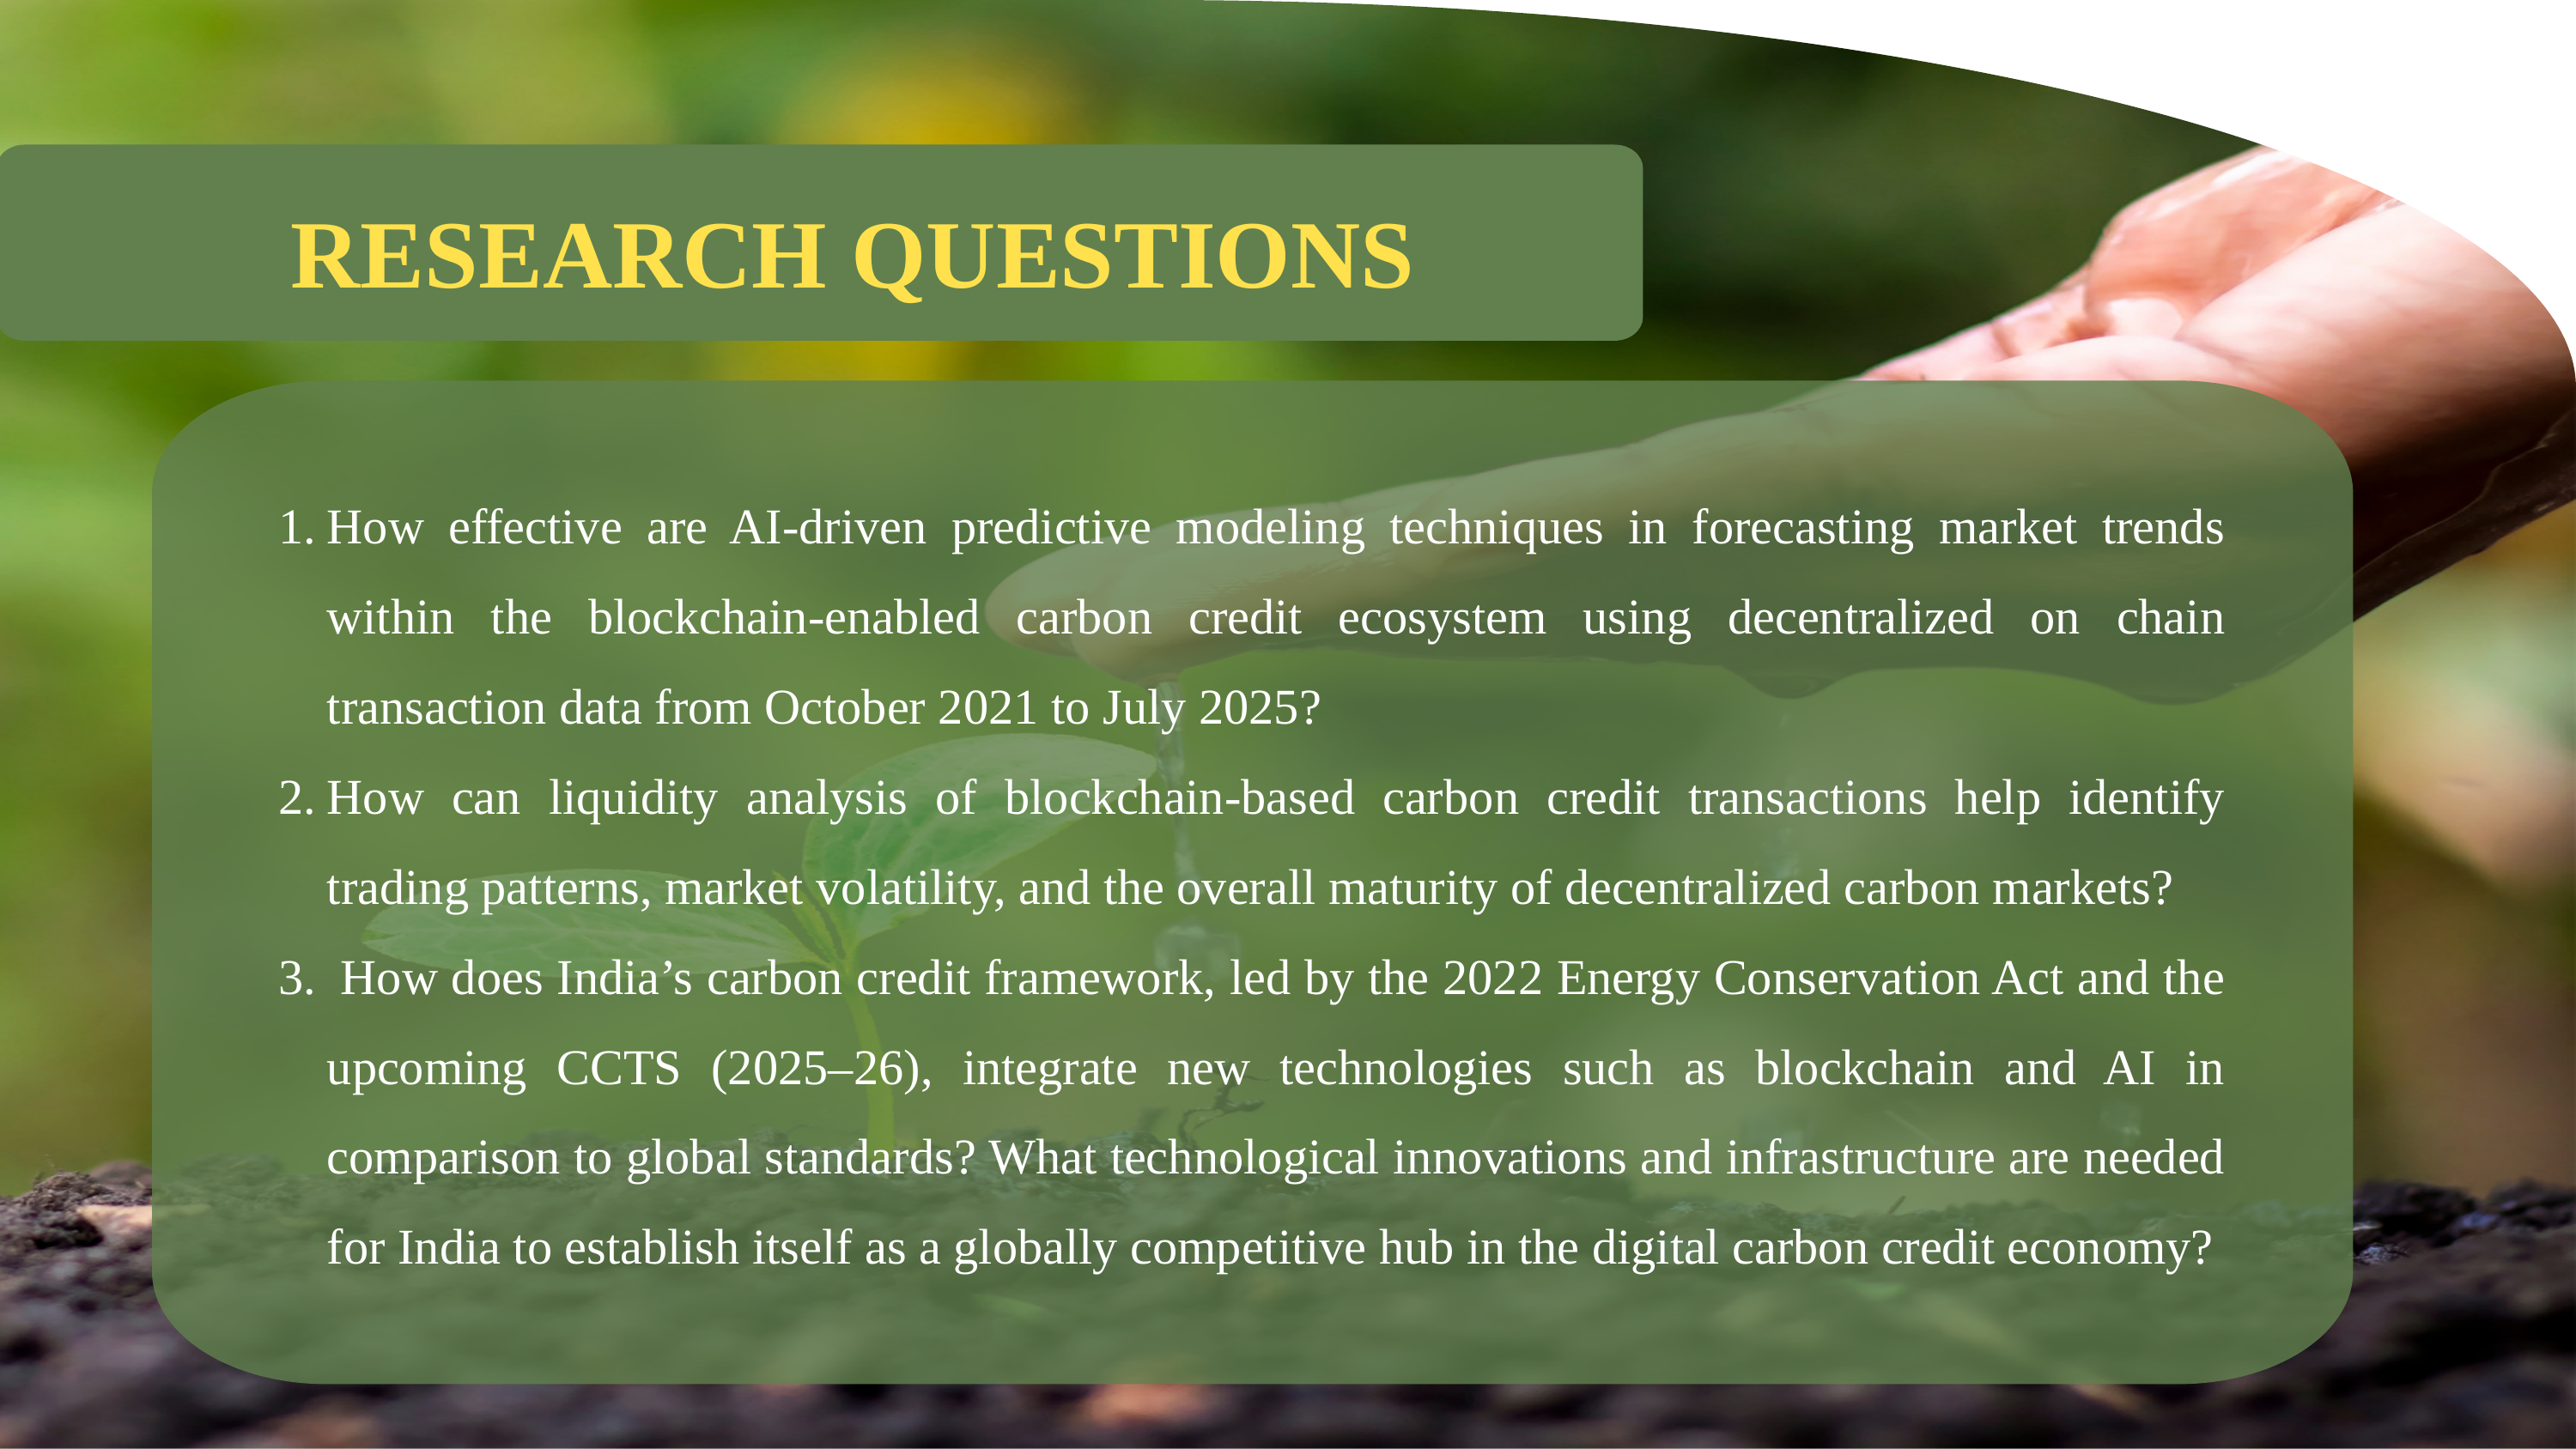

RESEARCH QUESTIONS

How effective are AI-driven predictive modeling techniques in forecasting market trends within the blockchain-enabled carbon credit ecosystem using decentralized on chain transaction data from October 2021 to July 2025?
How can liquidity analysis of blockchain-based carbon credit transactions help identify trading patterns, market volatility, and the overall maturity of decentralized carbon markets?
 How does India’s carbon credit framework, led by the 2022 Energy Conservation Act and the upcoming CCTS (2025–26), integrate new technologies such as blockchain and AI in comparison to global standards? What technological innovations and infrastructure are needed for India to establish itself as a globally competitive hub in the digital carbon credit economy?